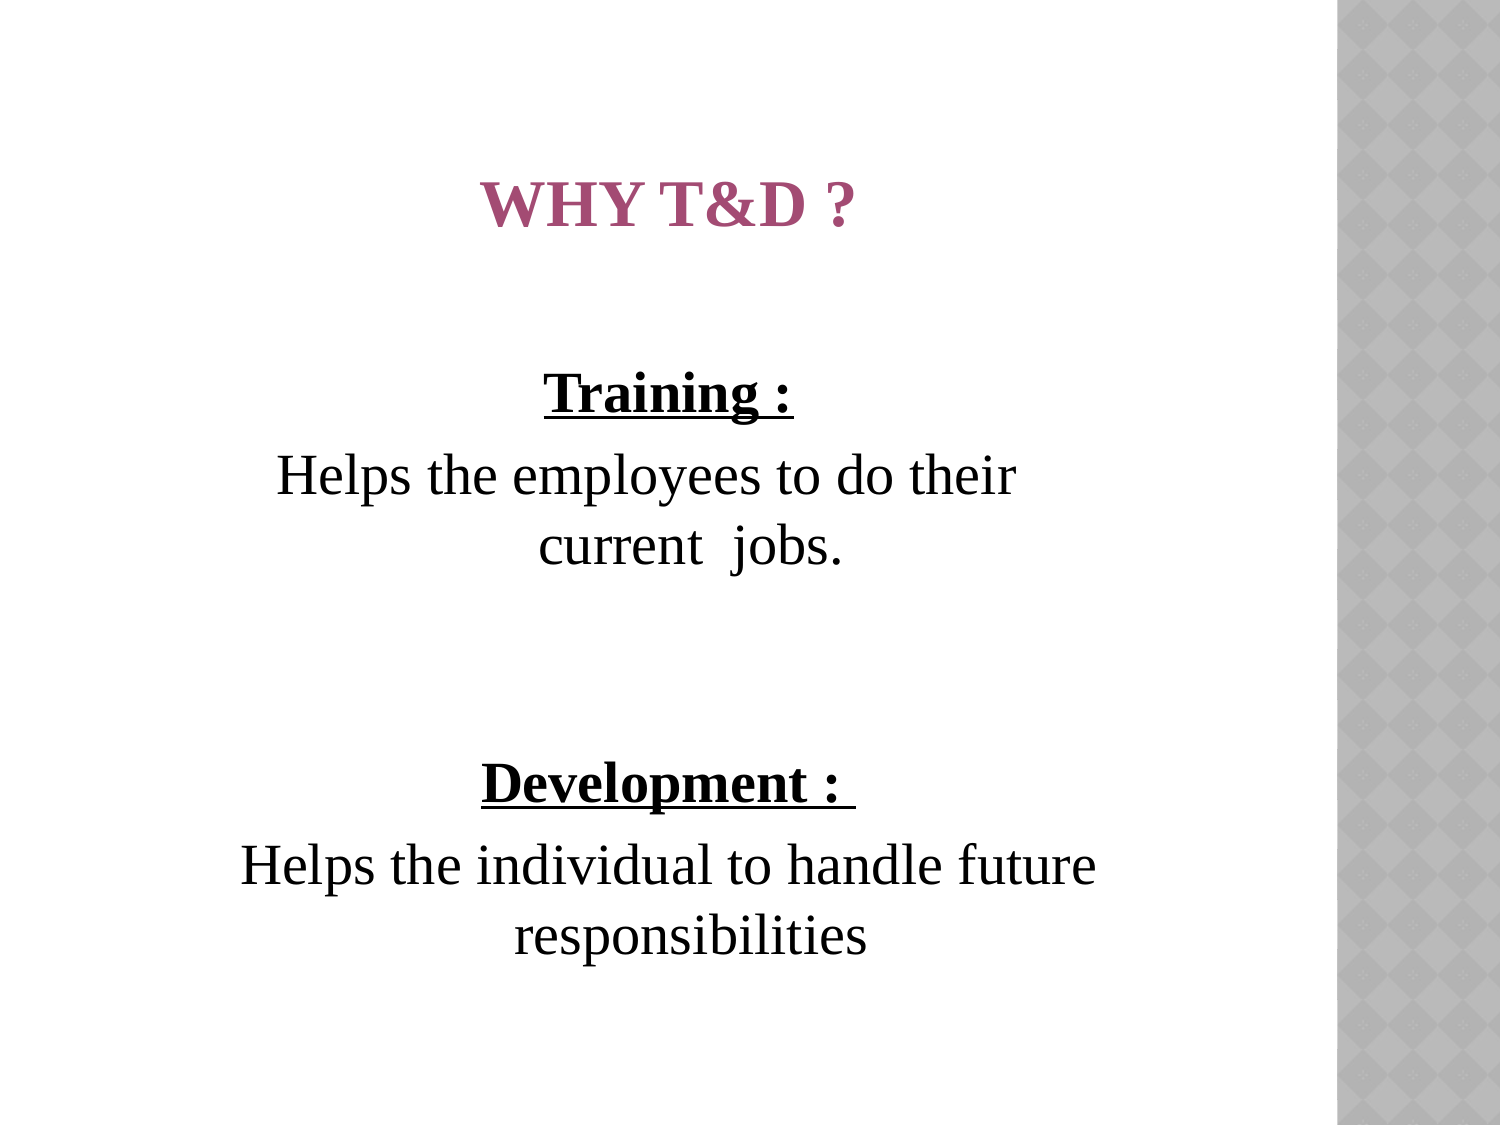

# Why T&D ?

Training :
       Helps the employees to do their           current  jobs.

Development :
Helps the individual to handle future responsibilities